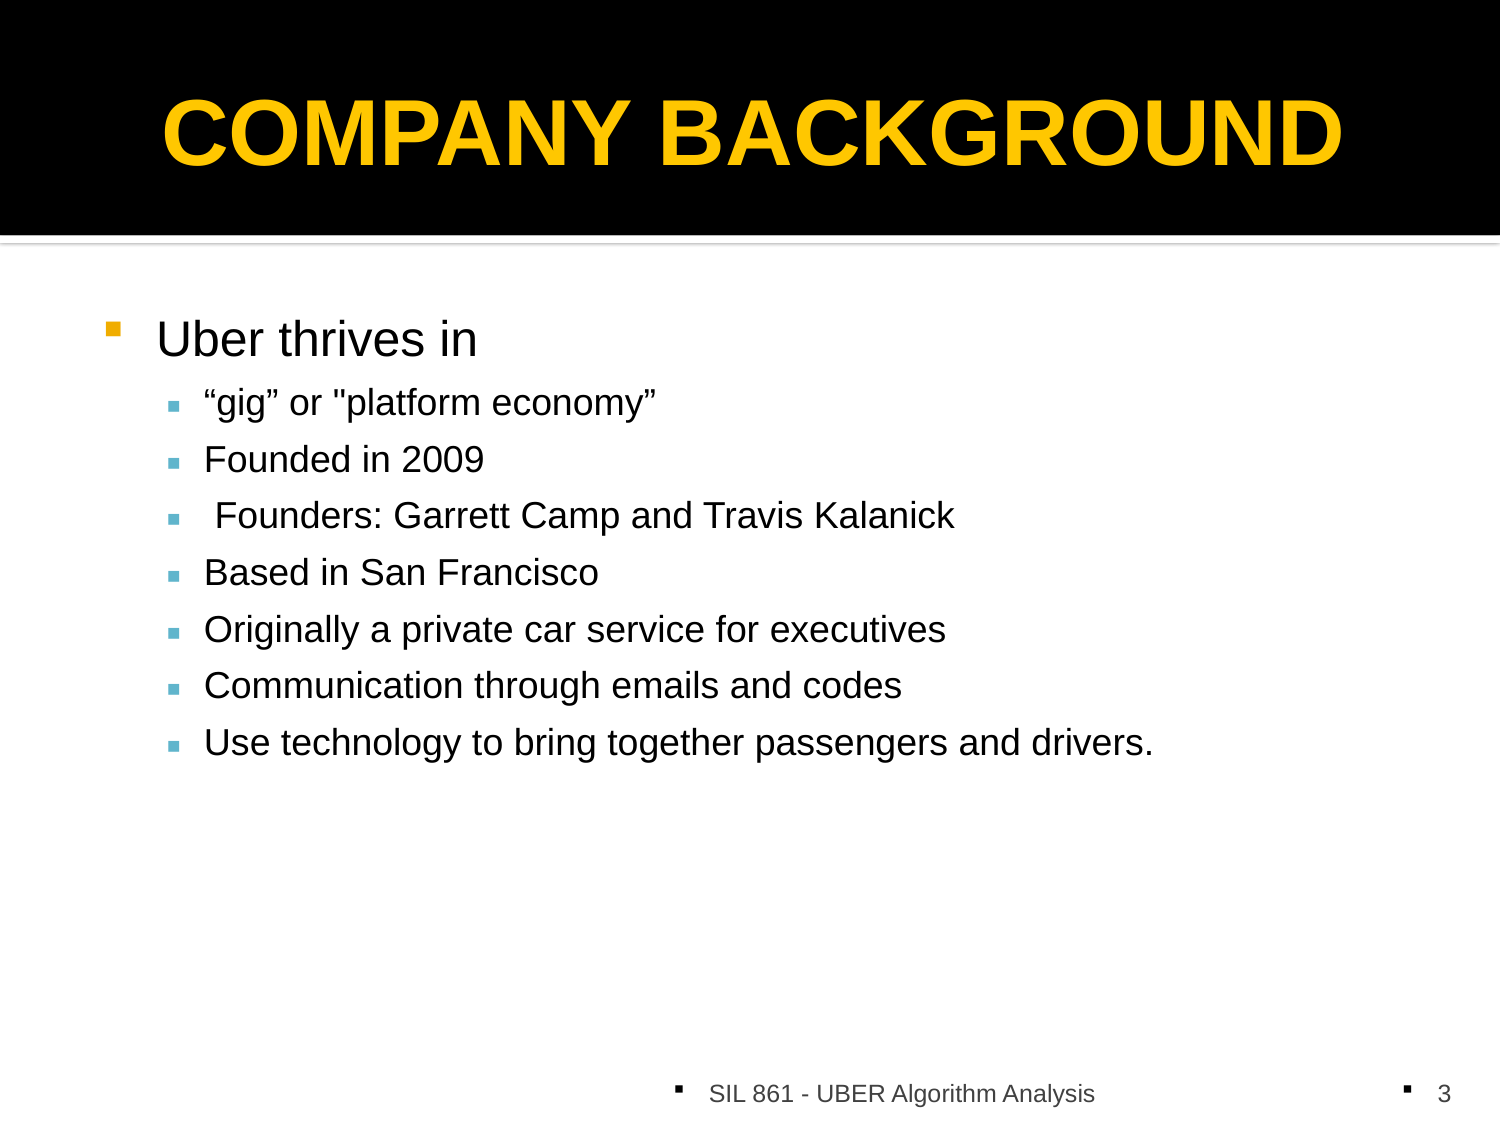

COMPANY BACKGROUND
Uber thrives in
“gig” or "platform economy”
Founded in 2009
 Founders: Garrett Camp and Travis Kalanick
Based in San Francisco
Originally a private car service for executives
Communication through emails and codes
Use technology to bring together passengers and drivers.

SIL 861 - UBER Algorithm Analysis
3